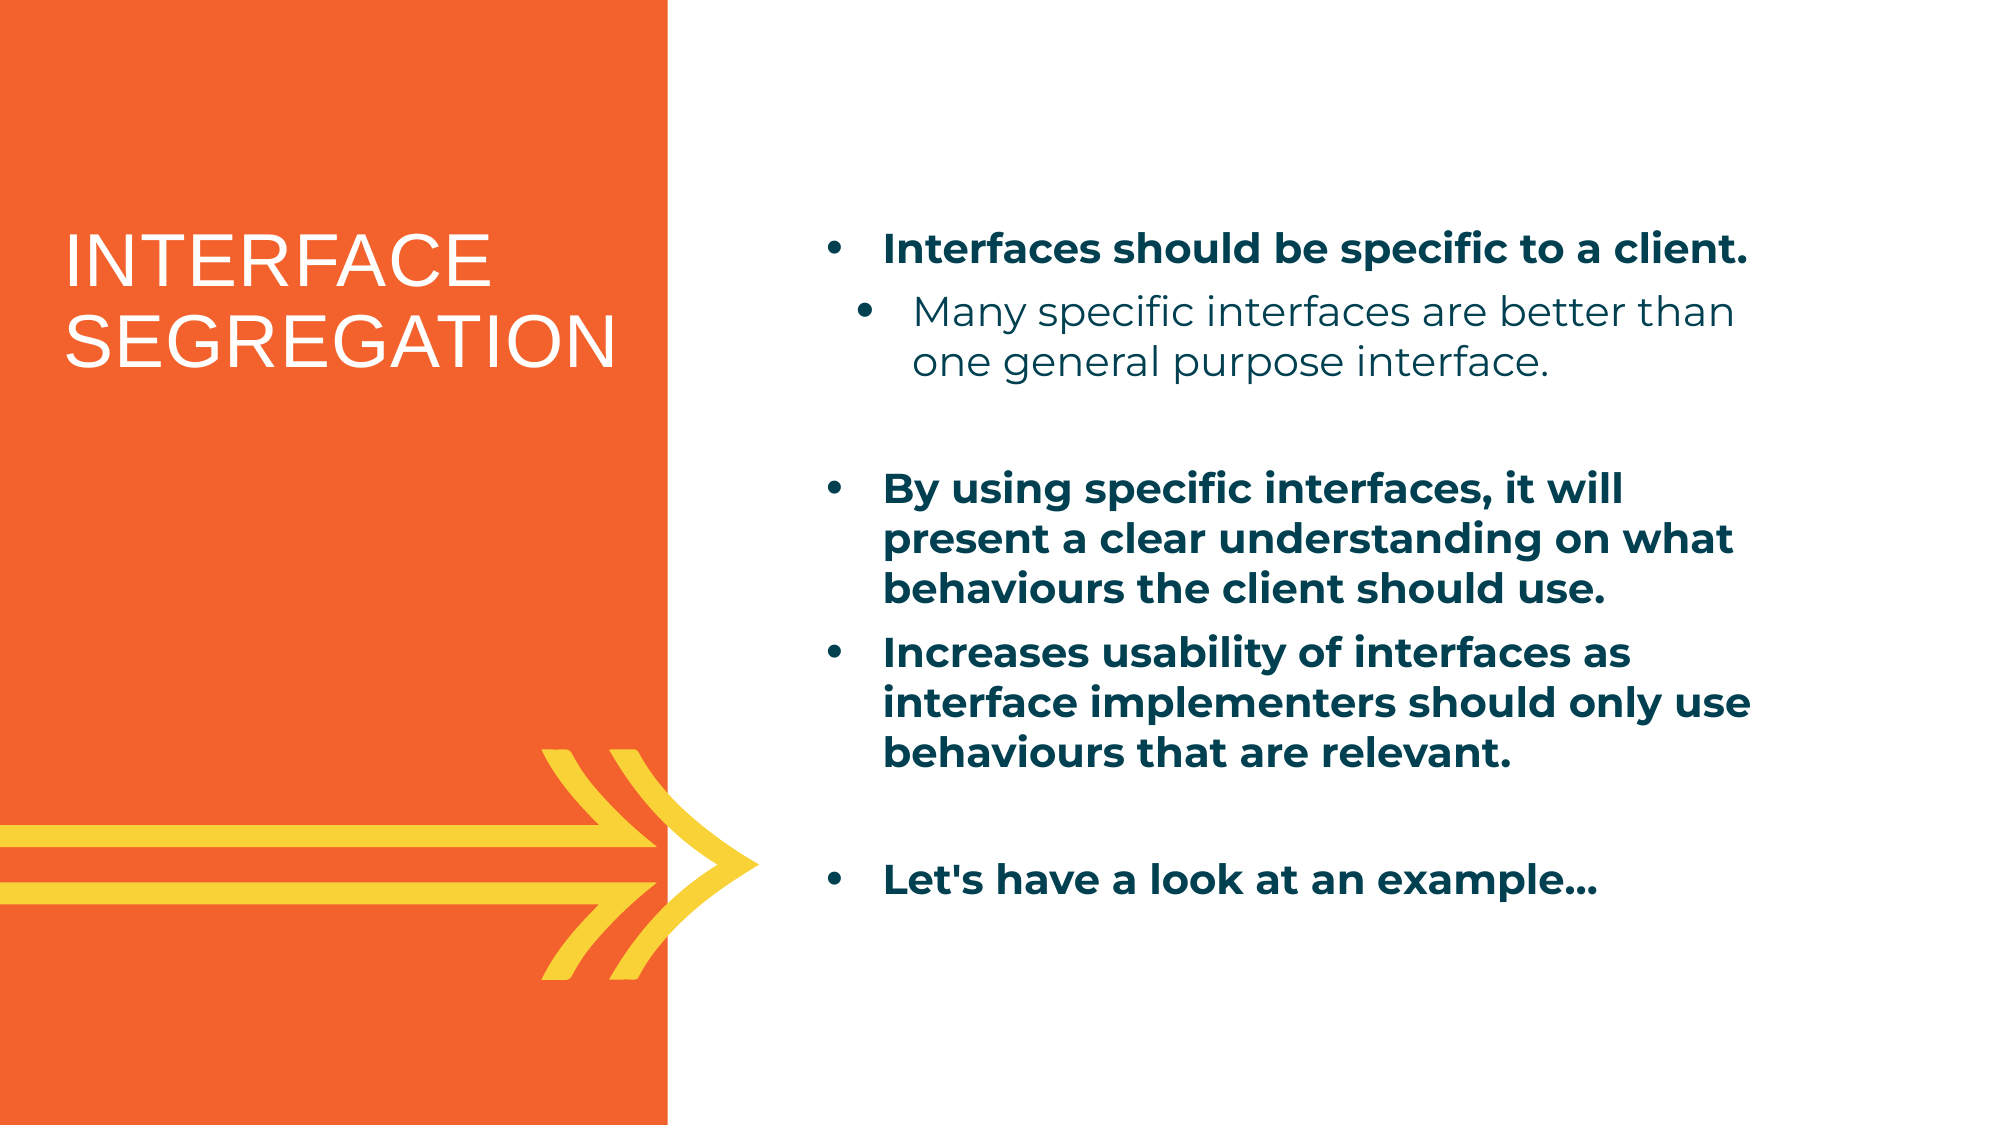

Interface Segregation
Interfaces should be specific to a client.
Many specific interfaces are better than one general purpose interface.

By using specific interfaces, it will present a clear understanding on what behaviours the client should use.
Increases usability of interfaces as interface implementers should only use behaviours that are relevant.

Let's have a look at an example…